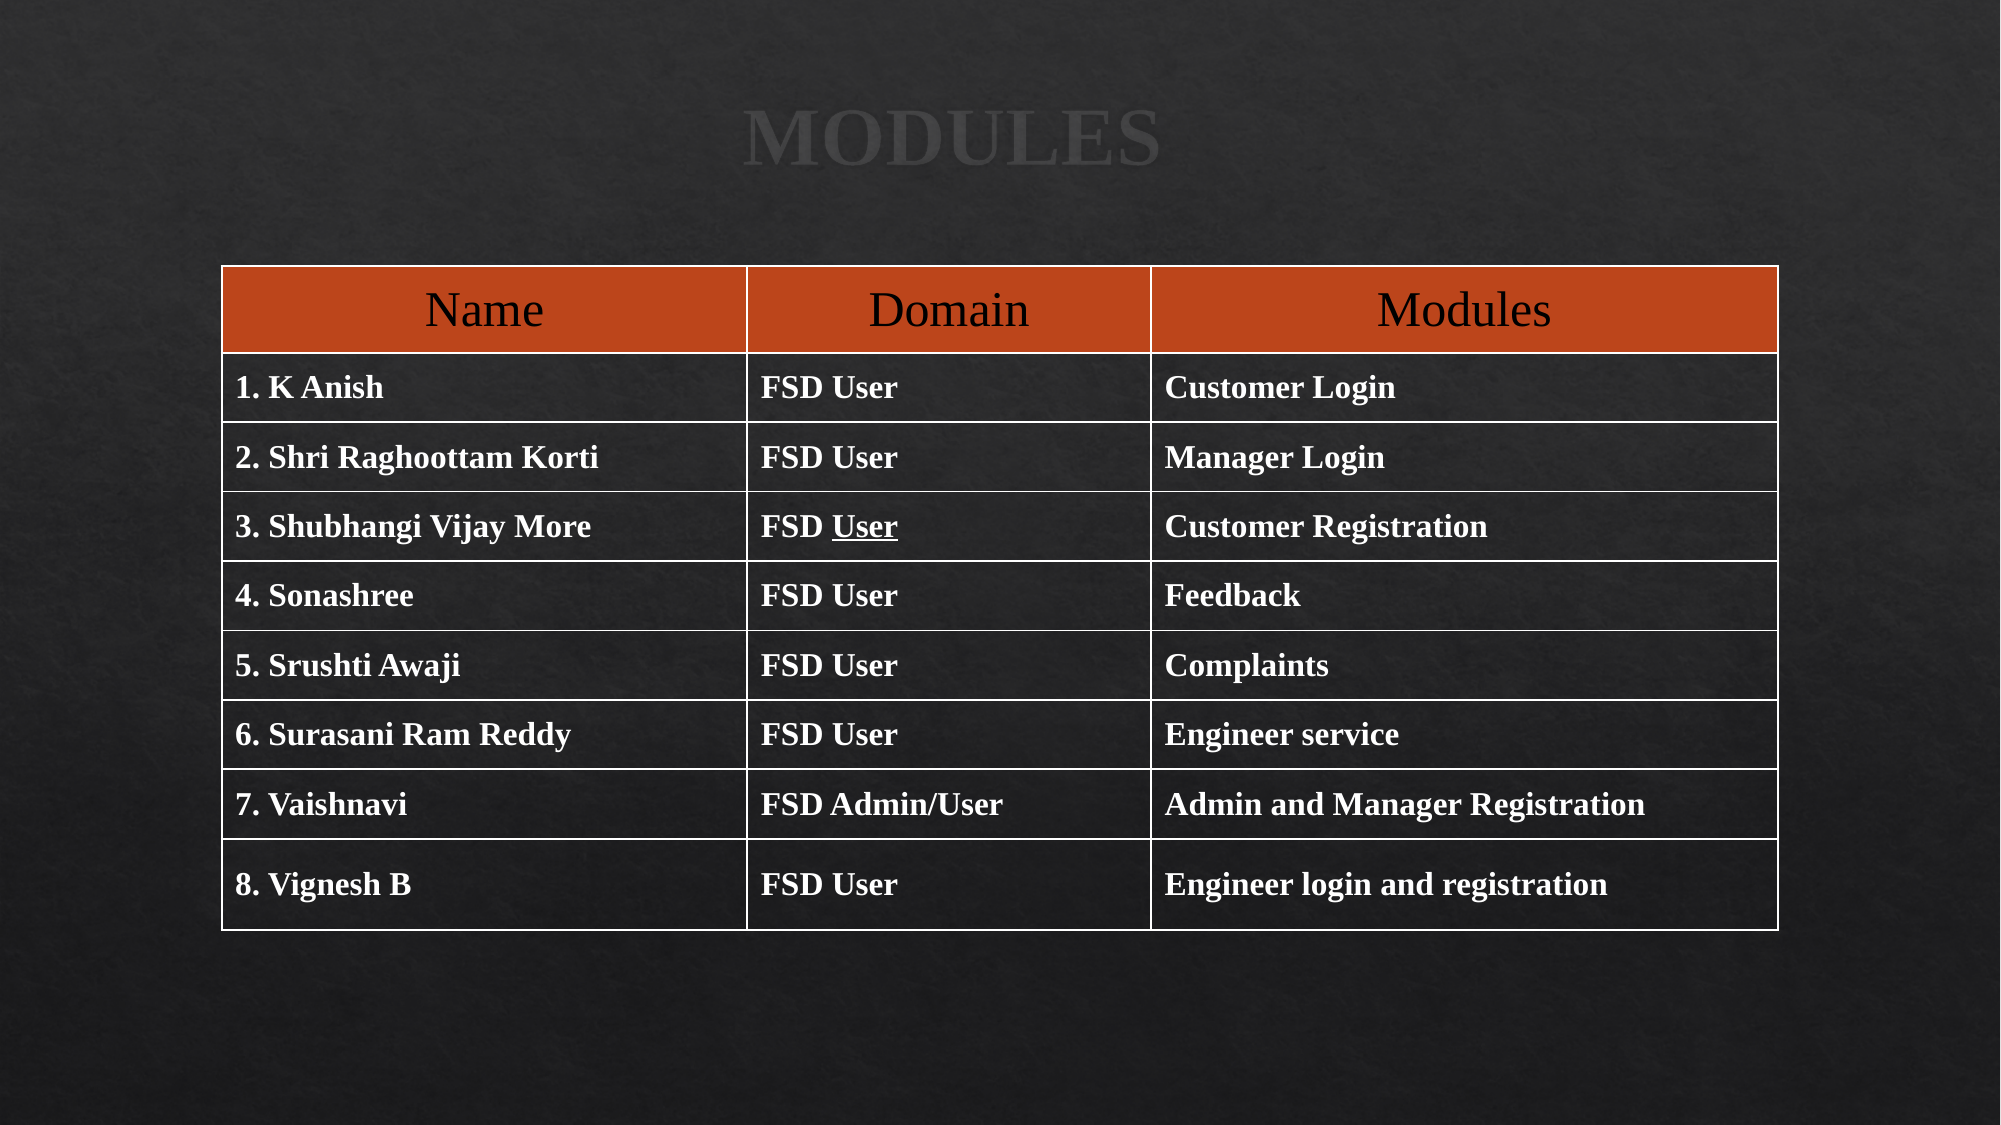

# MODULES
| Name | Domain | Modules |
| --- | --- | --- |
| 1. K Anish | FSD User | Customer Login |
| 2. Shri Raghoottam Korti | FSD User | Manager Login |
| 3. Shubhangi Vijay More | FSD User | Customer Registration |
| 4. Sonashree | FSD User | Feedback |
| 5. Srushti Awaji | FSD User | Complaints |
| 6. Surasani Ram Reddy | FSD User | Engineer service |
| 7. Vaishnavi | FSD Admin/User | Admin and Manager Registration |
| 8. Vignesh B | FSD User | Engineer login and registration |